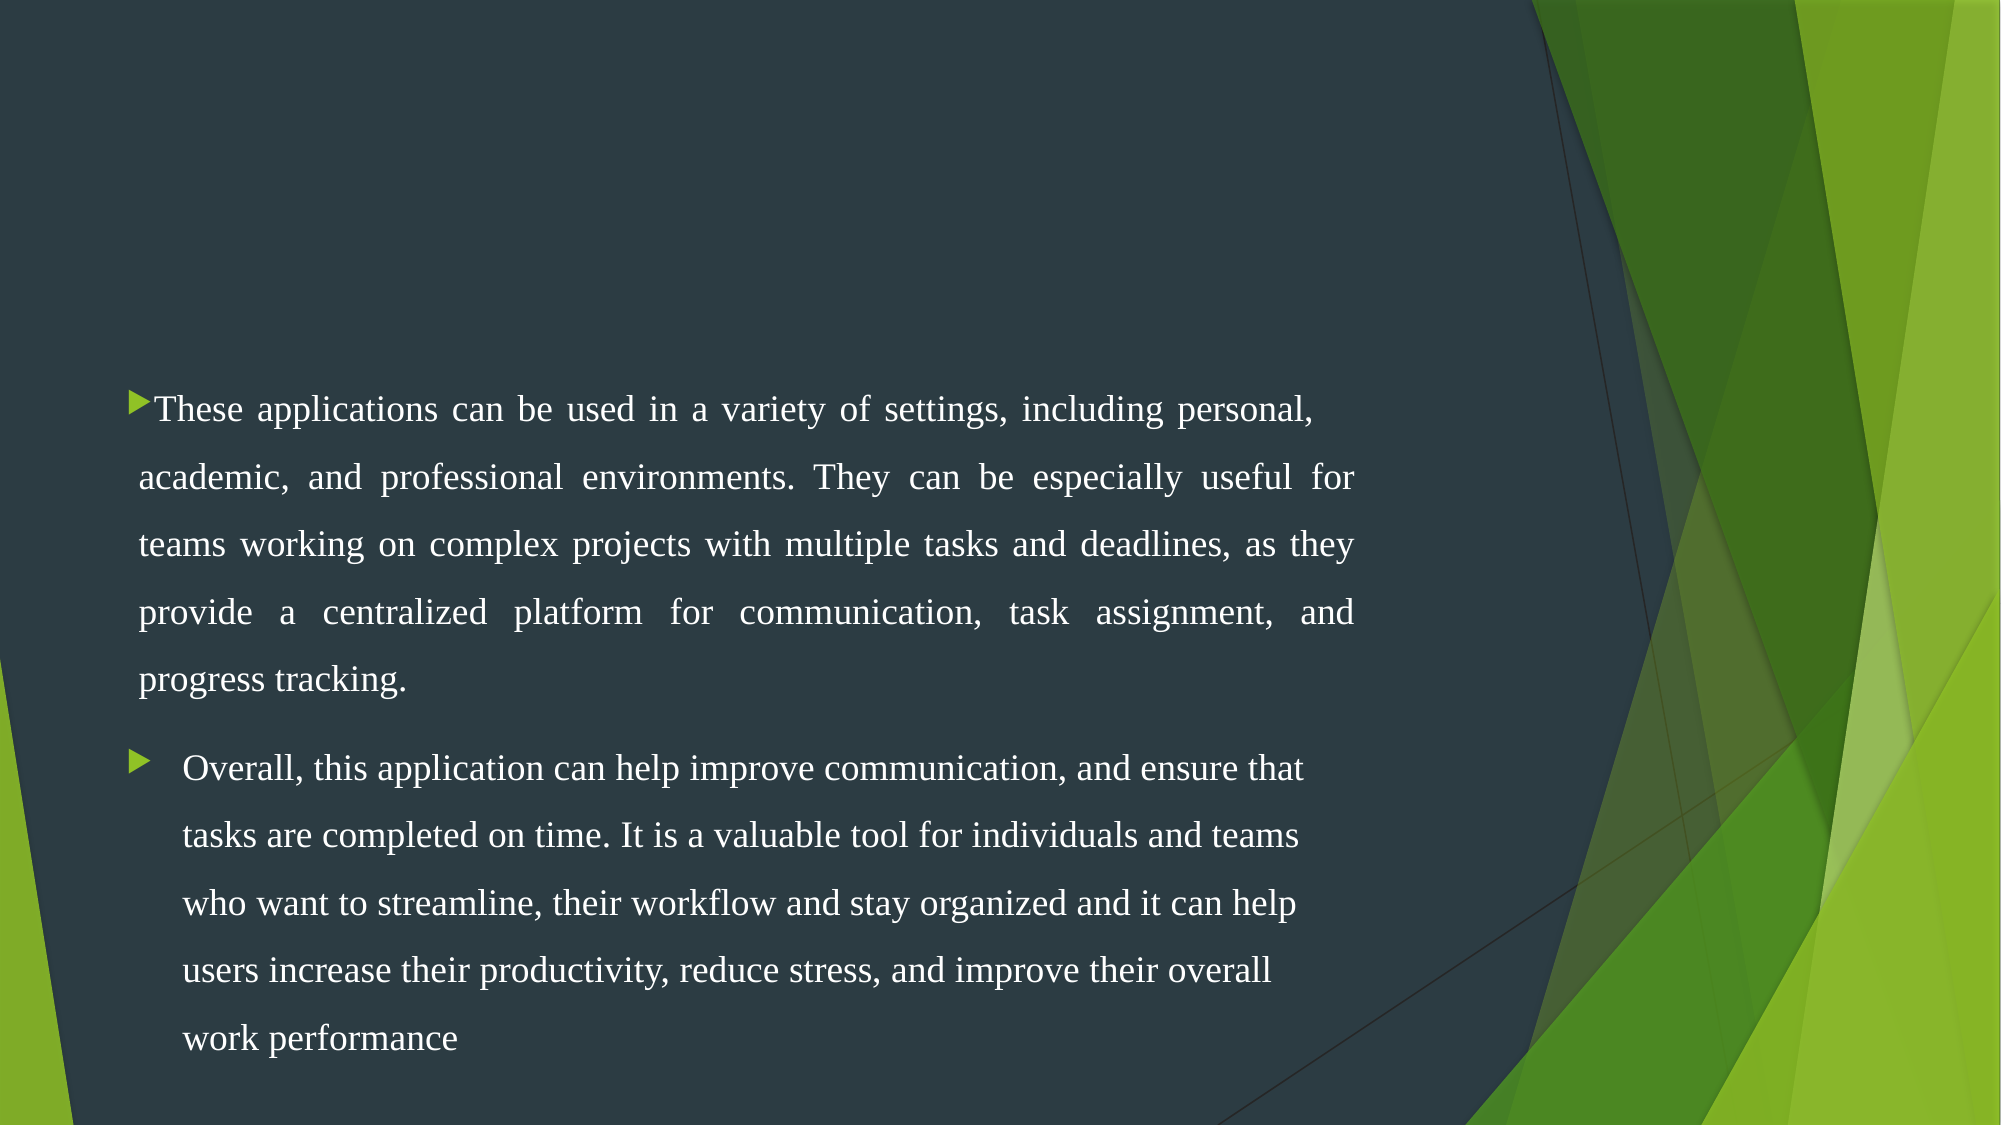

These applications can be used in a variety of settings, including personal,    academic, and professional environments. They can be especially useful for teams working on complex projects with multiple tasks and deadlines, as they provide a centralized platform for communication, task assignment, and progress tracking.
Overall, this application can help improve communication, and ensure that tasks are completed on time. It is a valuable tool for individuals and teams who want to streamline, their workflow and stay organized and it can help users increase their productivity, reduce stress, and improve their overall work performance